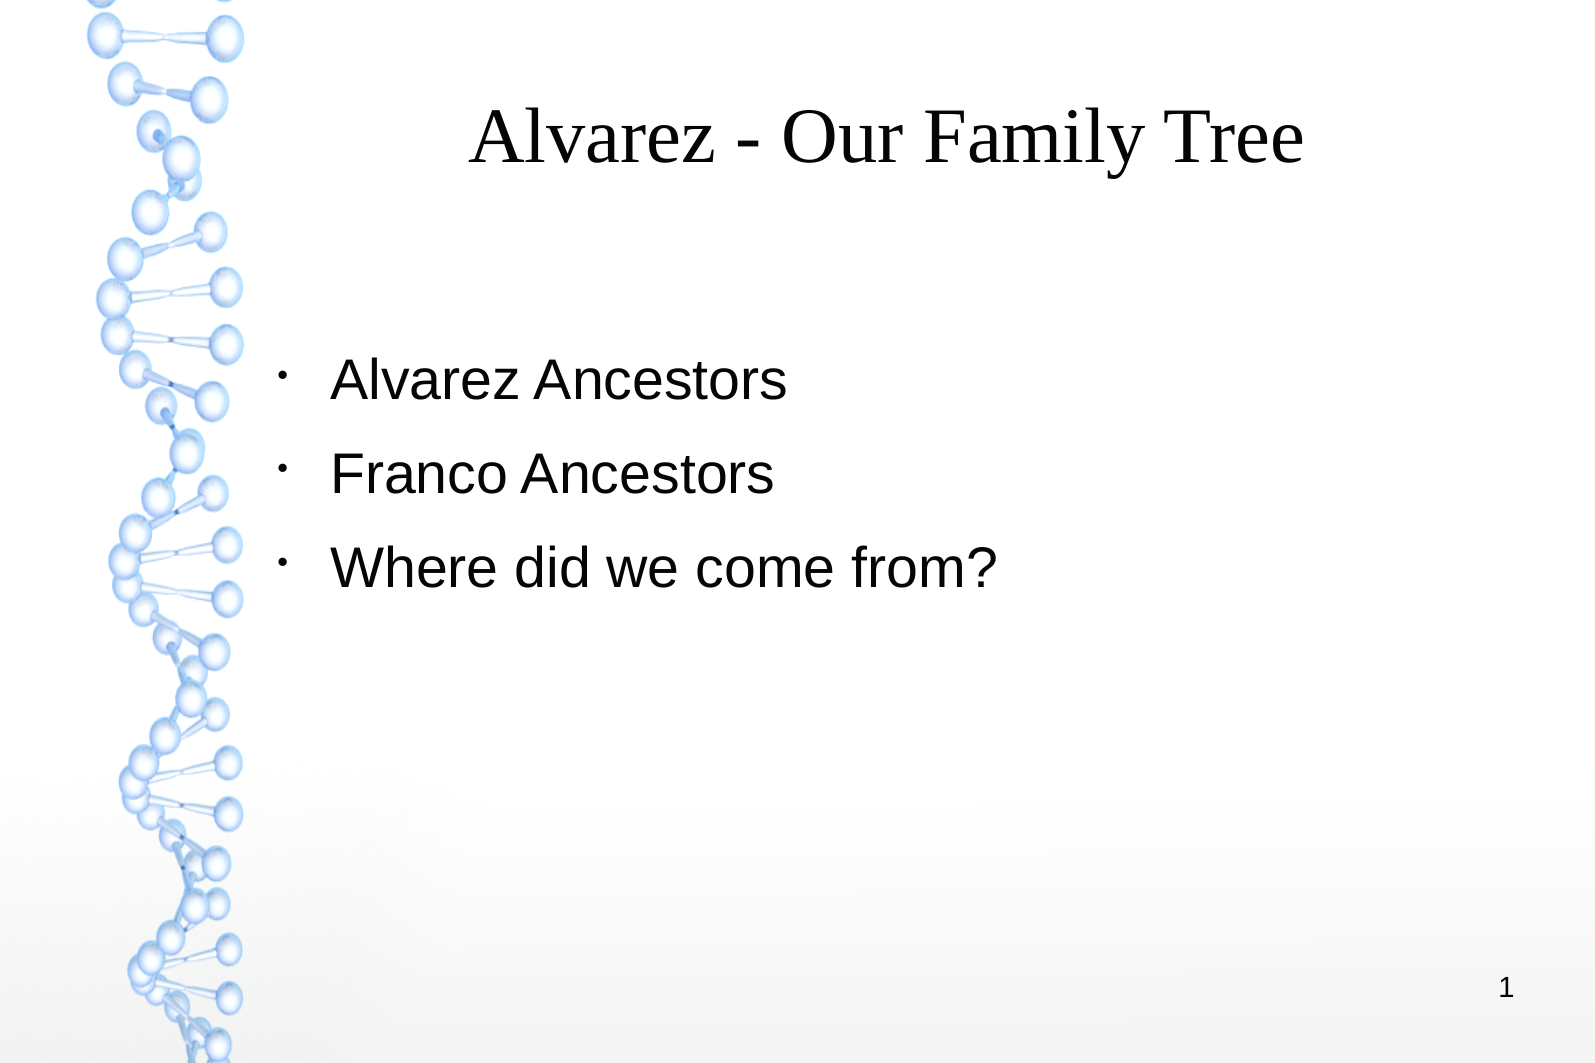

# Alvarez - Our Family Tree

Alvarez Ancestors
Franco Ancestors
Where did we come from?
1